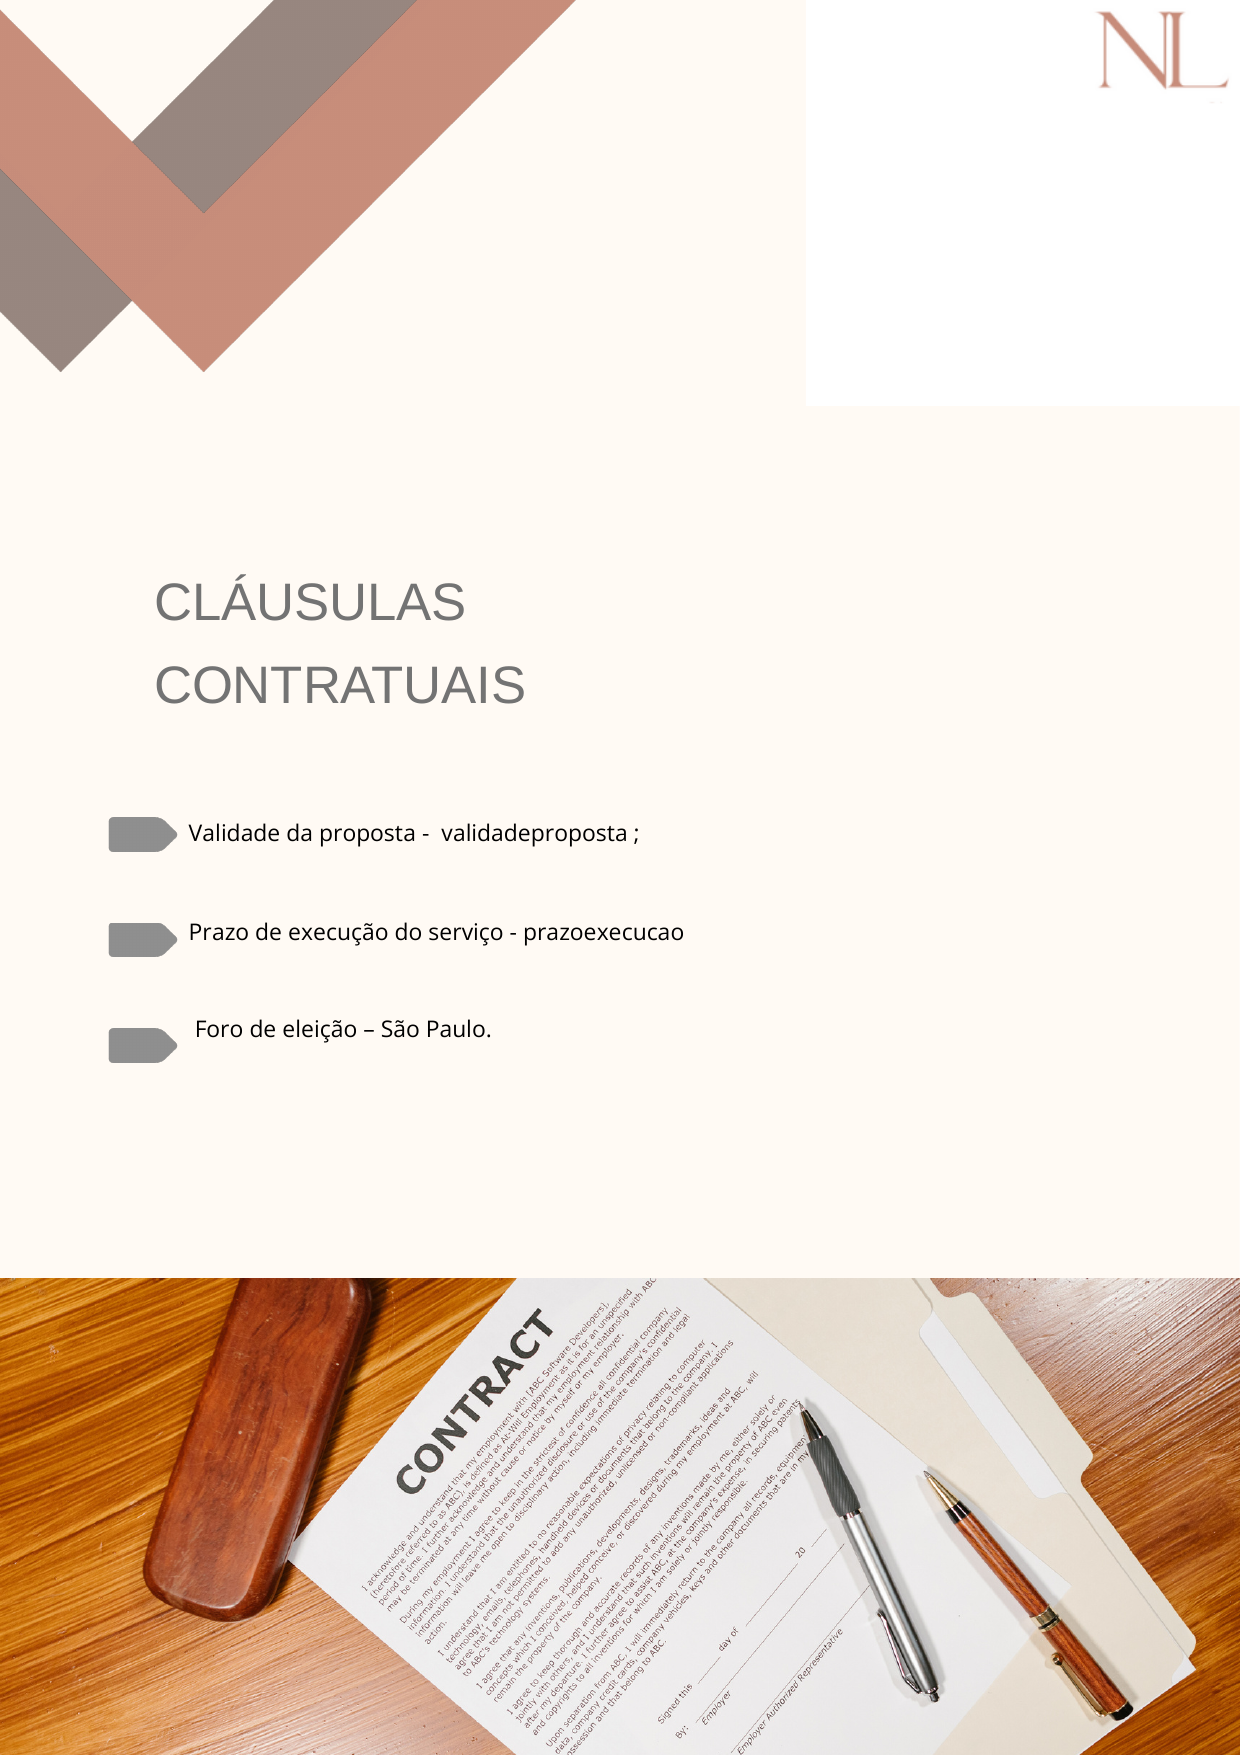

CLÁUSULAS CONTRATUAIS
Validade da proposta -  validadeproposta ;

Prazo de execução do serviço - prazoexecucao

 Foro de eleição – São Paulo.